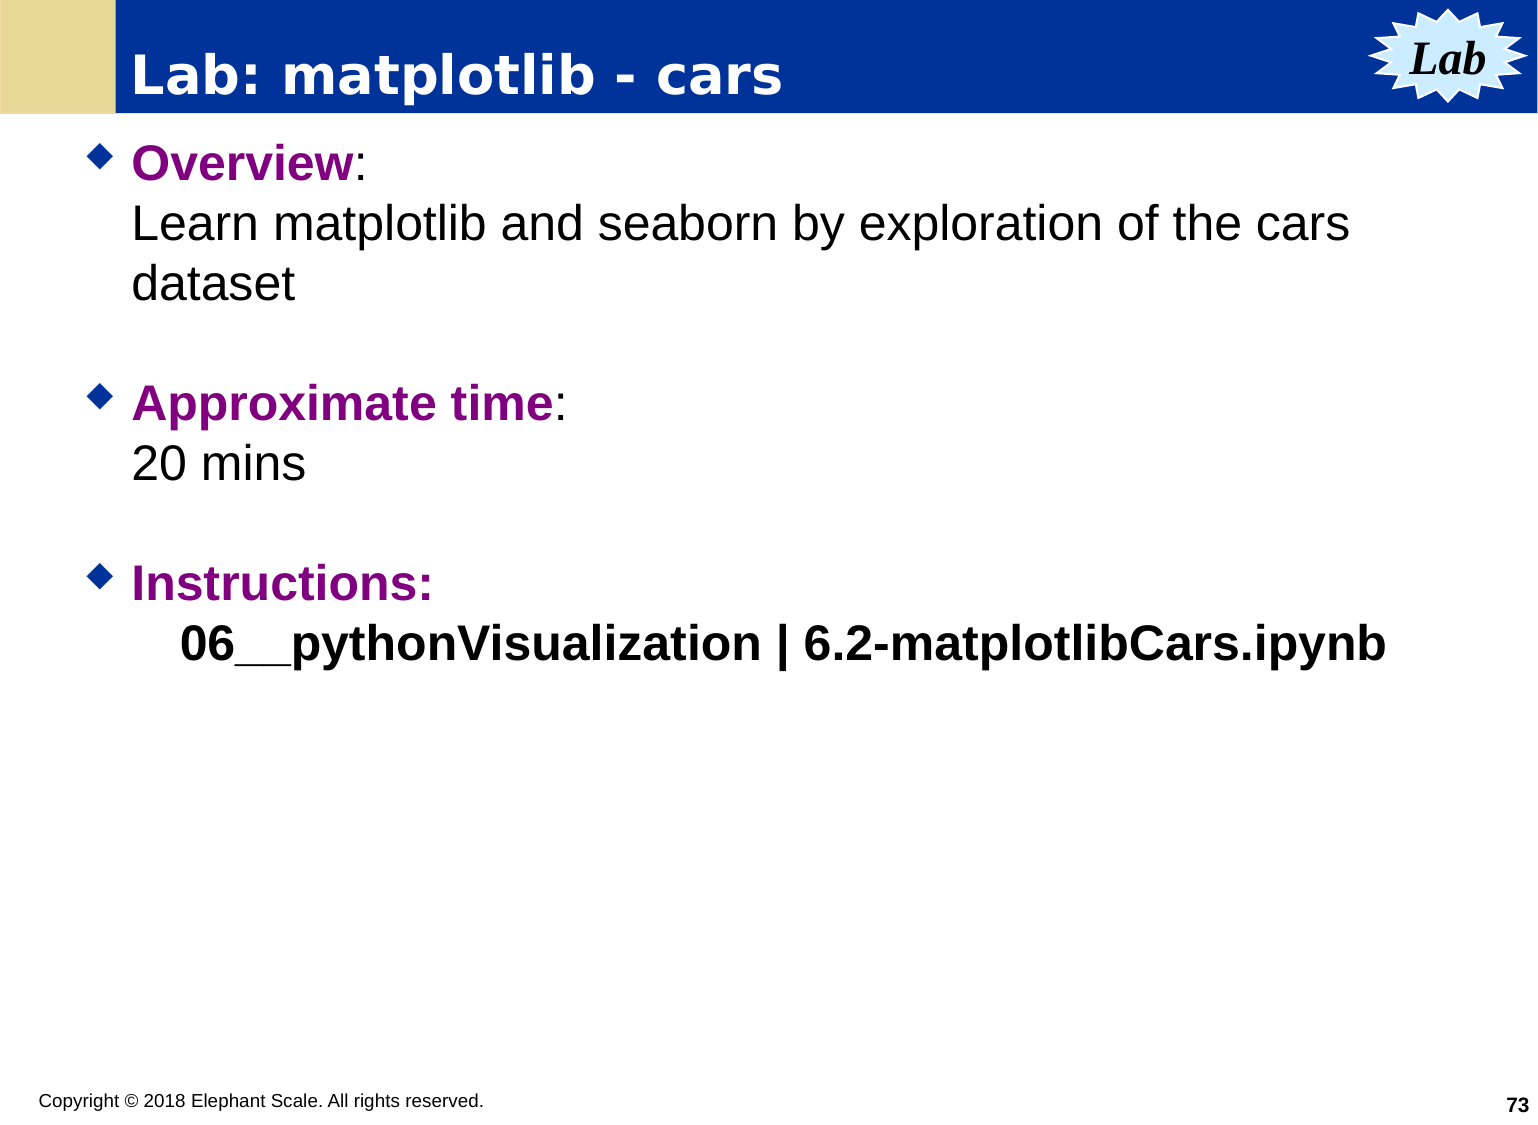

# Lab: matplotlib - cars
Lab
Overview:
Learn matplotlib and seaborn by exploration of the cars dataset

Approximate time:
20 mins

Instructions:
06__pythonVisualization | 6.2-matplotlibCars.ipynb
73
Copyright © 2018 Elephant Scale. All rights reserved.